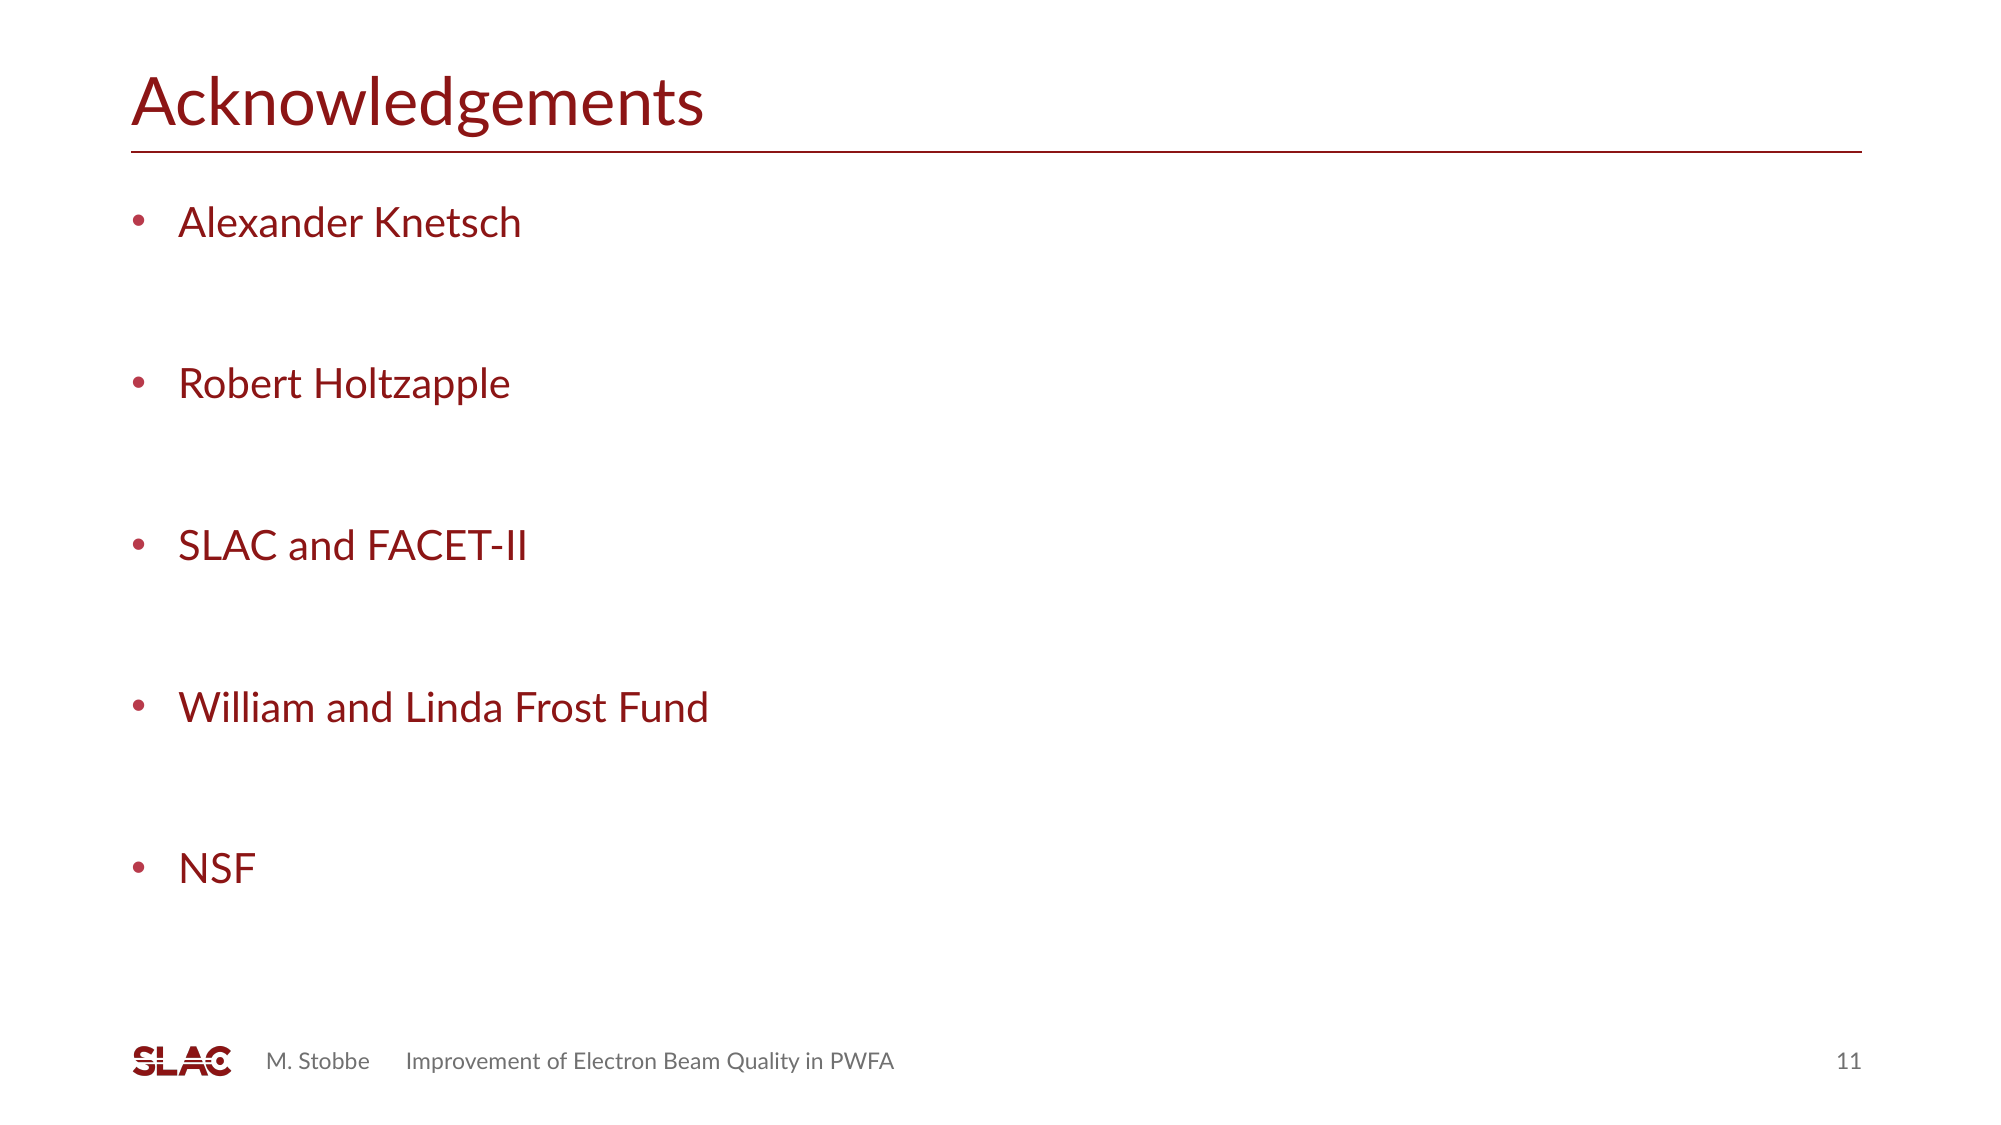

# Acknowledgements
Alexander Knetsch

Robert Holtzapple

SLAC and FACET-II

William and Linda Frost Fund

NSF
M. Stobbe      Improvement of Electron Beam Quality in PWFA
11